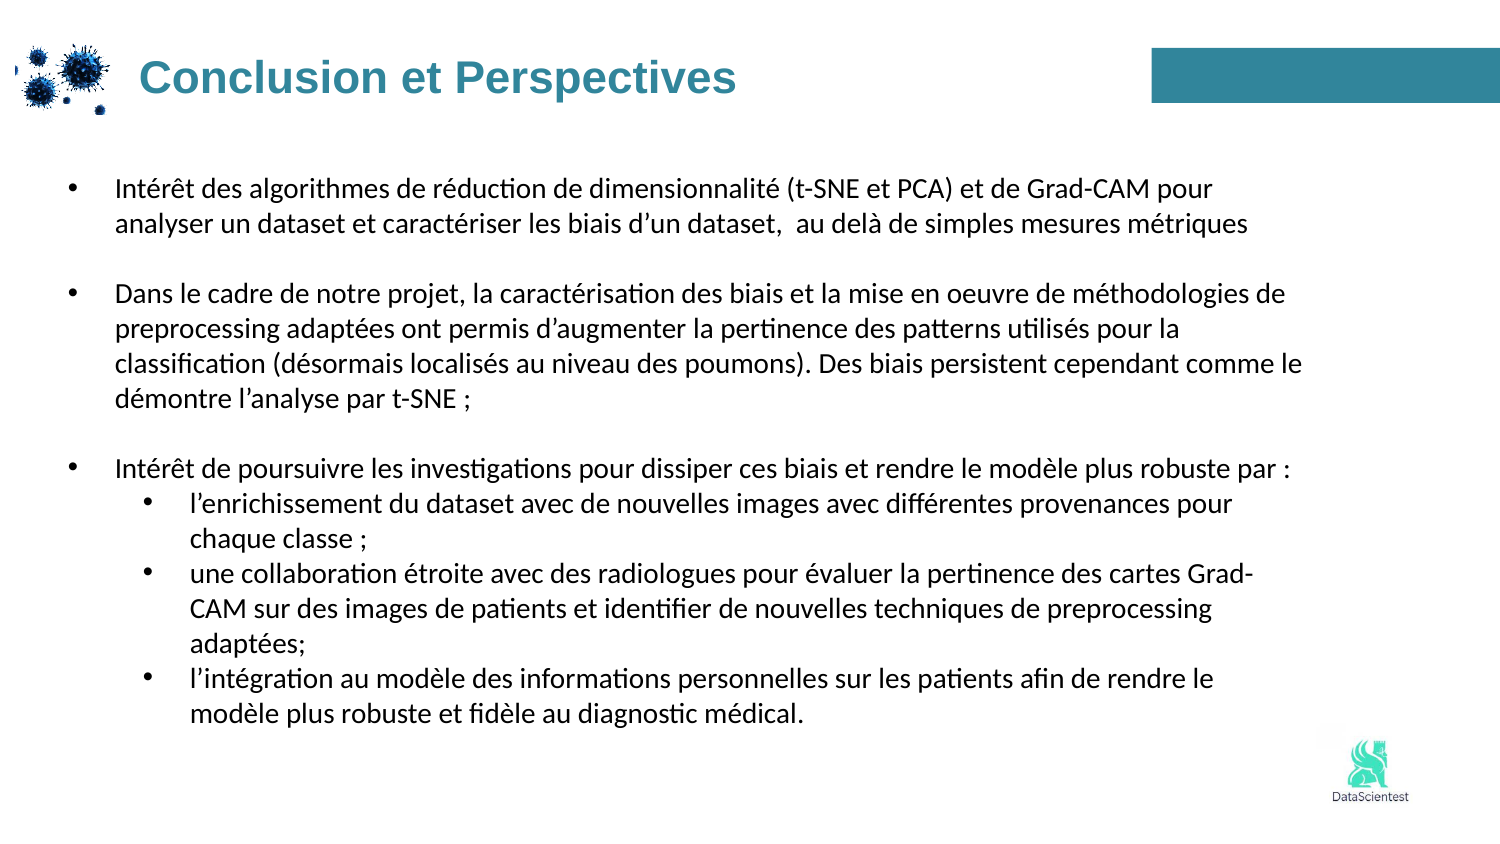

Conclusion et Perspectives
Intérêt des algorithmes de réduction de dimensionnalité (t-SNE et PCA) et de Grad-CAM pour analyser un dataset et caractériser les biais d’un dataset,  au delà de simples mesures métriques

Dans le cadre de notre projet, la caractérisation des biais et la mise en oeuvre de méthodologies de preprocessing adaptées ont permis d’augmenter la pertinence des patterns utilisés pour la classification (désormais localisés au niveau des poumons). Des biais persistent cependant comme le démontre l’analyse par t-SNE ;

Intérêt de poursuivre les investigations pour dissiper ces biais et rendre le modèle plus robuste par :
l’enrichissement du dataset avec de nouvelles images avec différentes provenances pour chaque classe ;
une collaboration étroite avec des radiologues pour évaluer la pertinence des cartes Grad-CAM sur des images de patients et identifier de nouvelles techniques de preprocessing adaptées;
l’intégration au modèle des informations personnelles sur les patients afin de rendre le modèle plus robuste et fidèle au diagnostic médical.